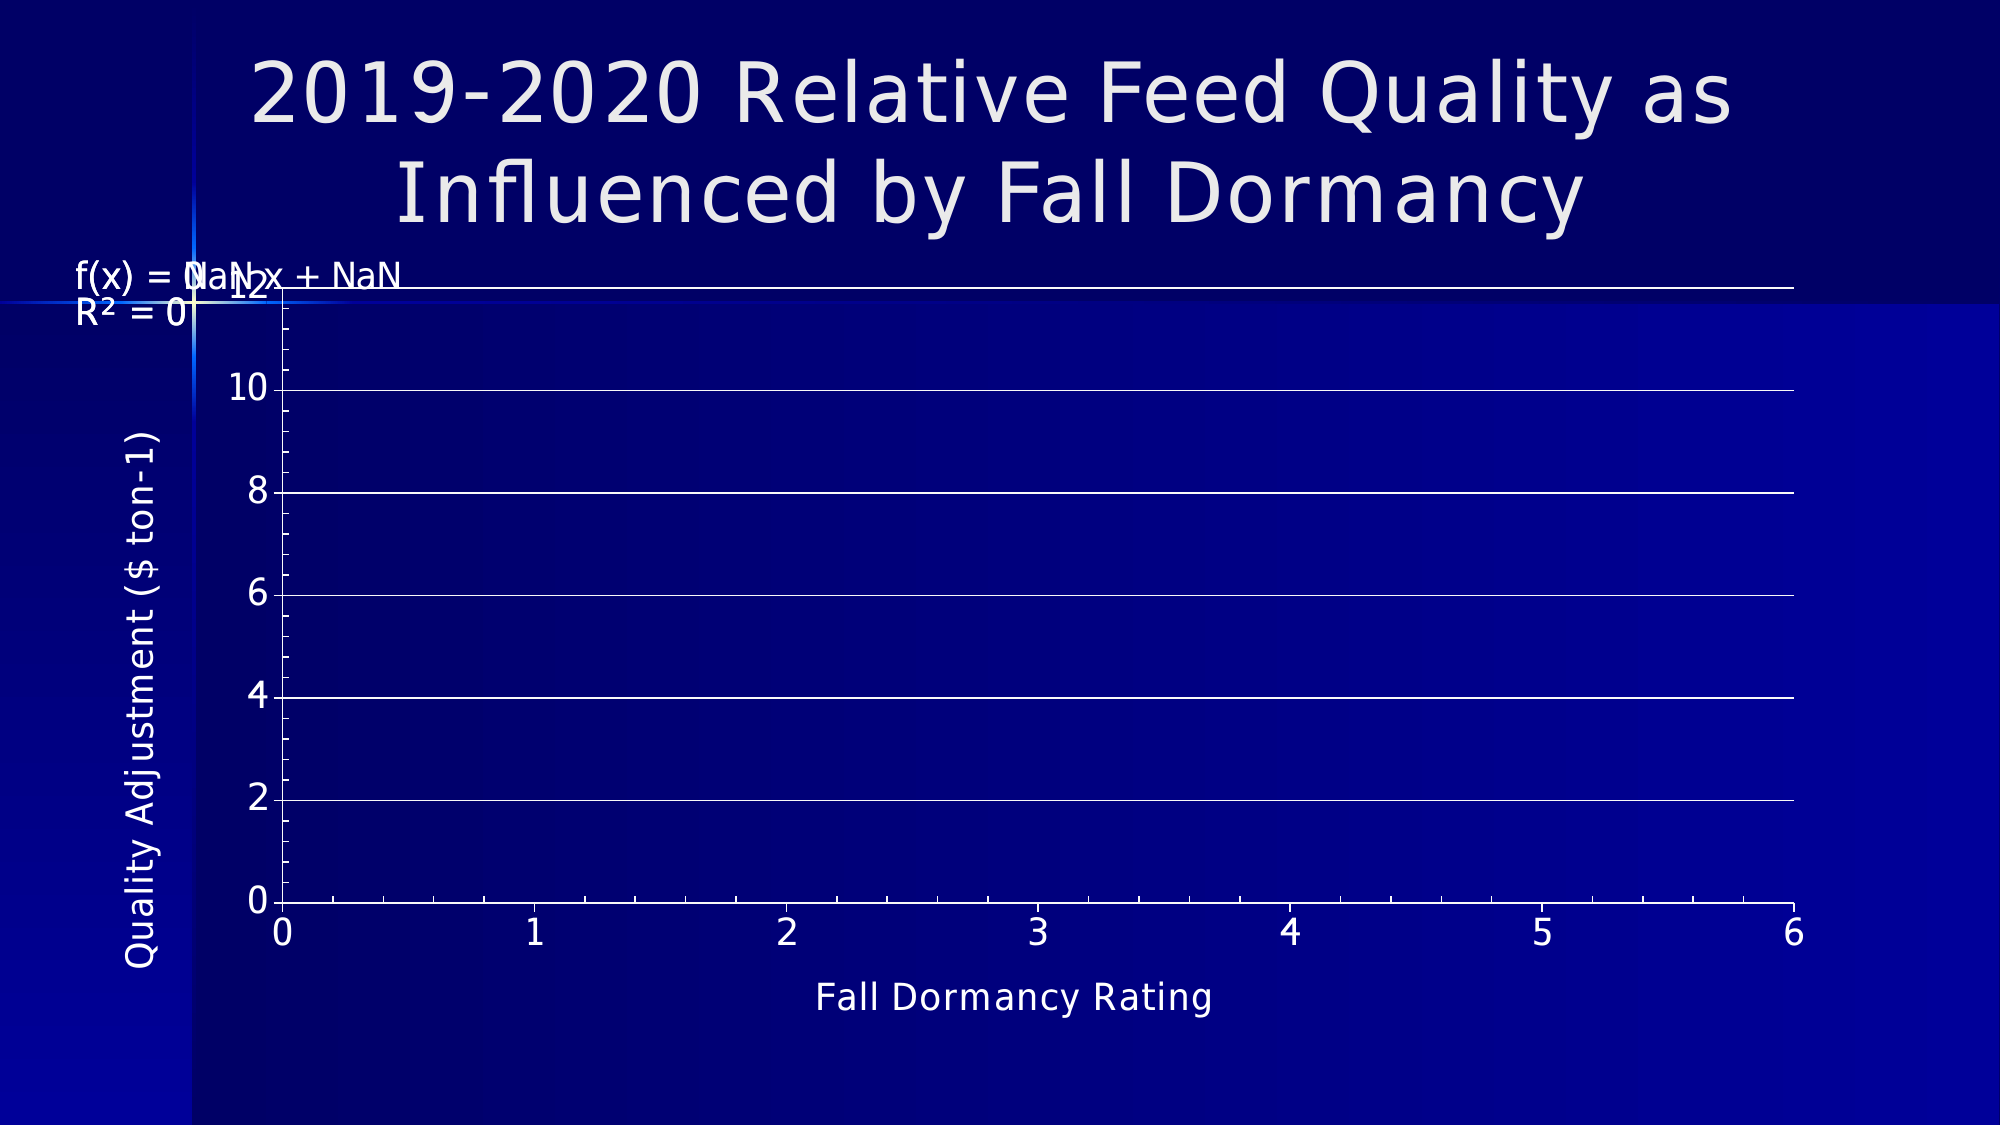

# 2019-2020 Relative Feed Quality as Influenced by Fall Dormancy

### Chart

| Category | Quality Adjustment | Column1 | Column2 | Column3 | Column4 |
|---|---|---|---|---|---|